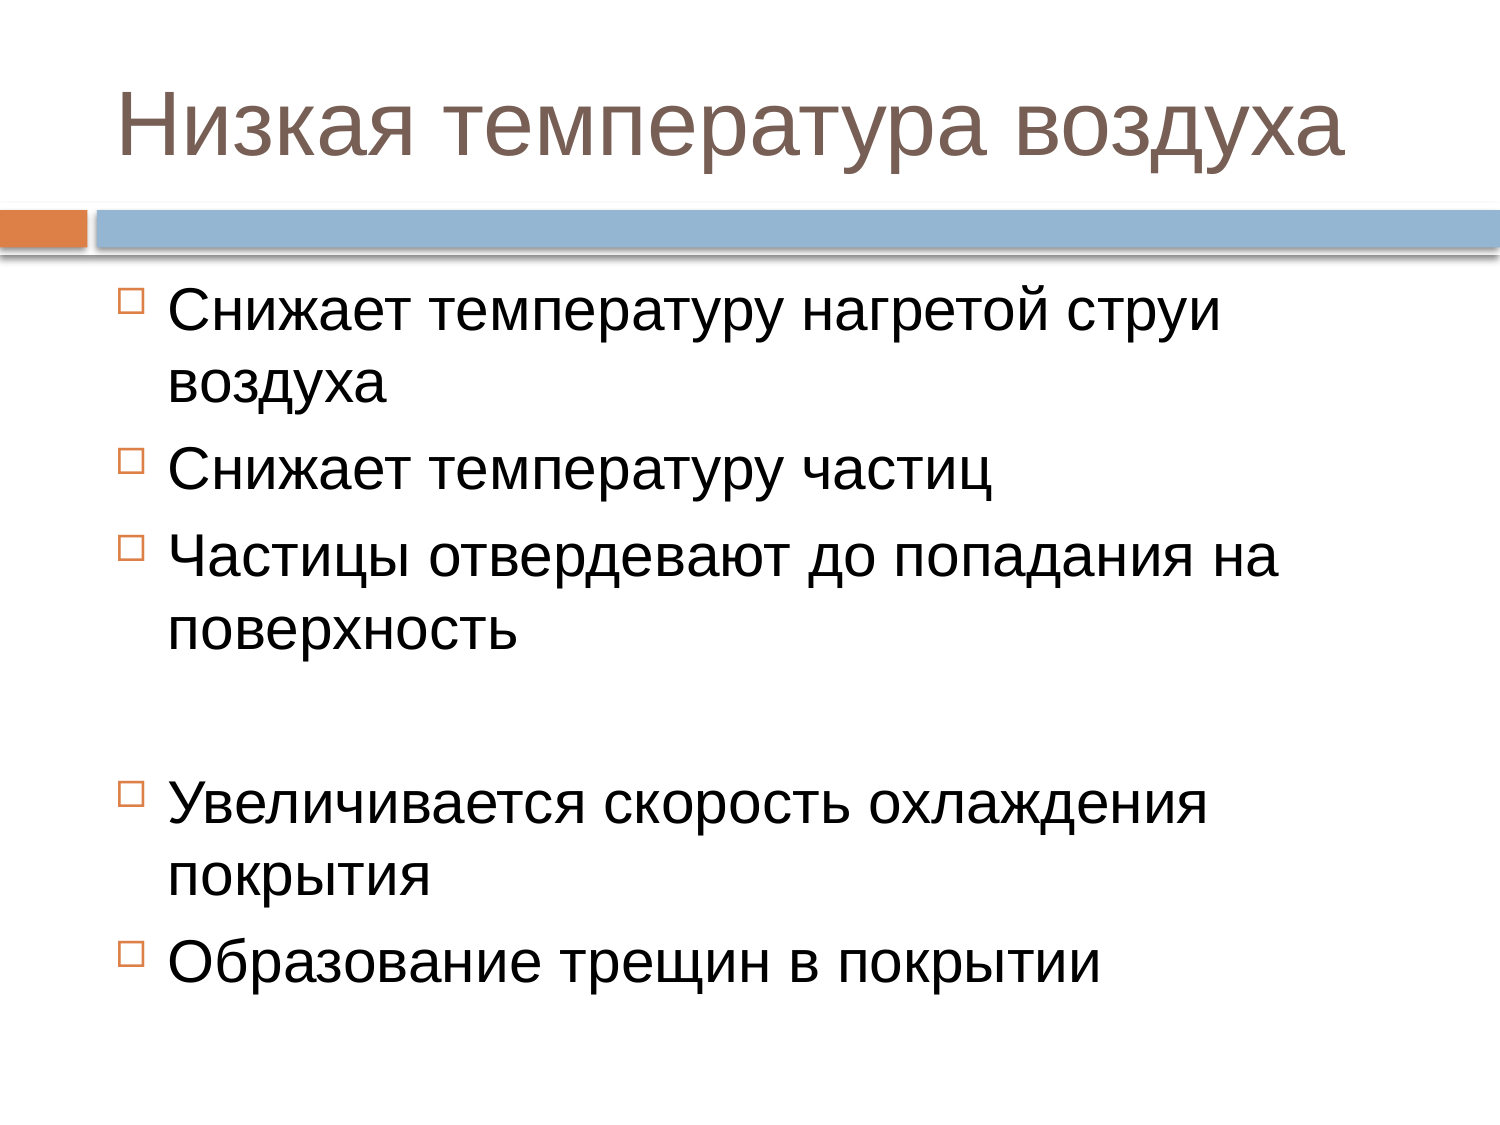

# Низкая температура воздуха
Снижает температуру нагретой струи воздуха
Снижает температуру частиц
Частицы отвердевают до попадания на поверхность

Увеличивается скорость охлаждения покрытия
Образование трещин в покрытии